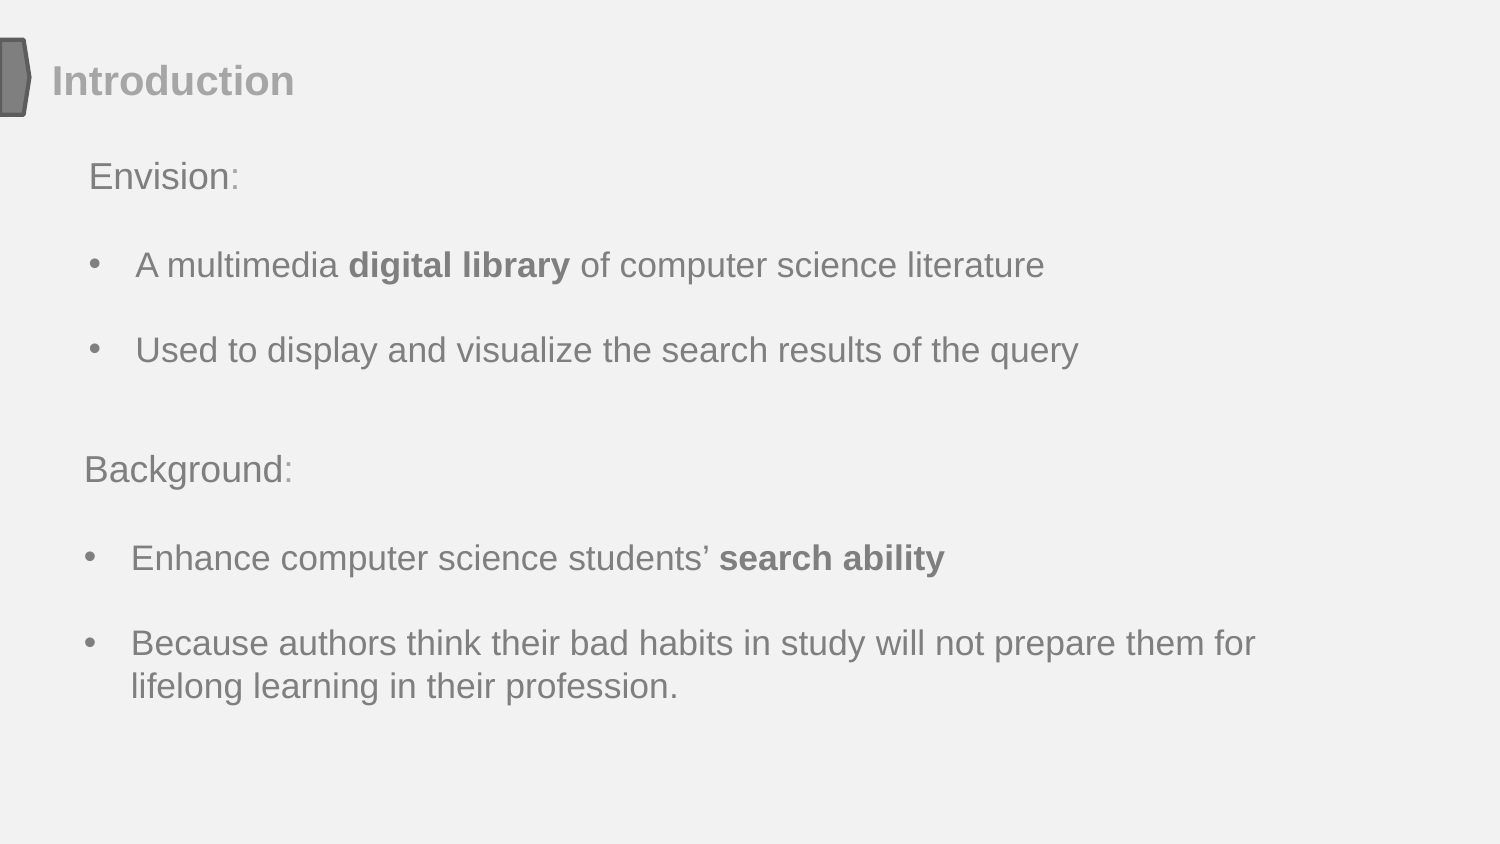

Introduction

Envision:

A multimedia digital library of computer science literature

Used to display and visualize the search results of the query
Background:

Enhance computer science students’ search ability

Because authors think their bad habits in study will not prepare them for lifelong learning in their profession.